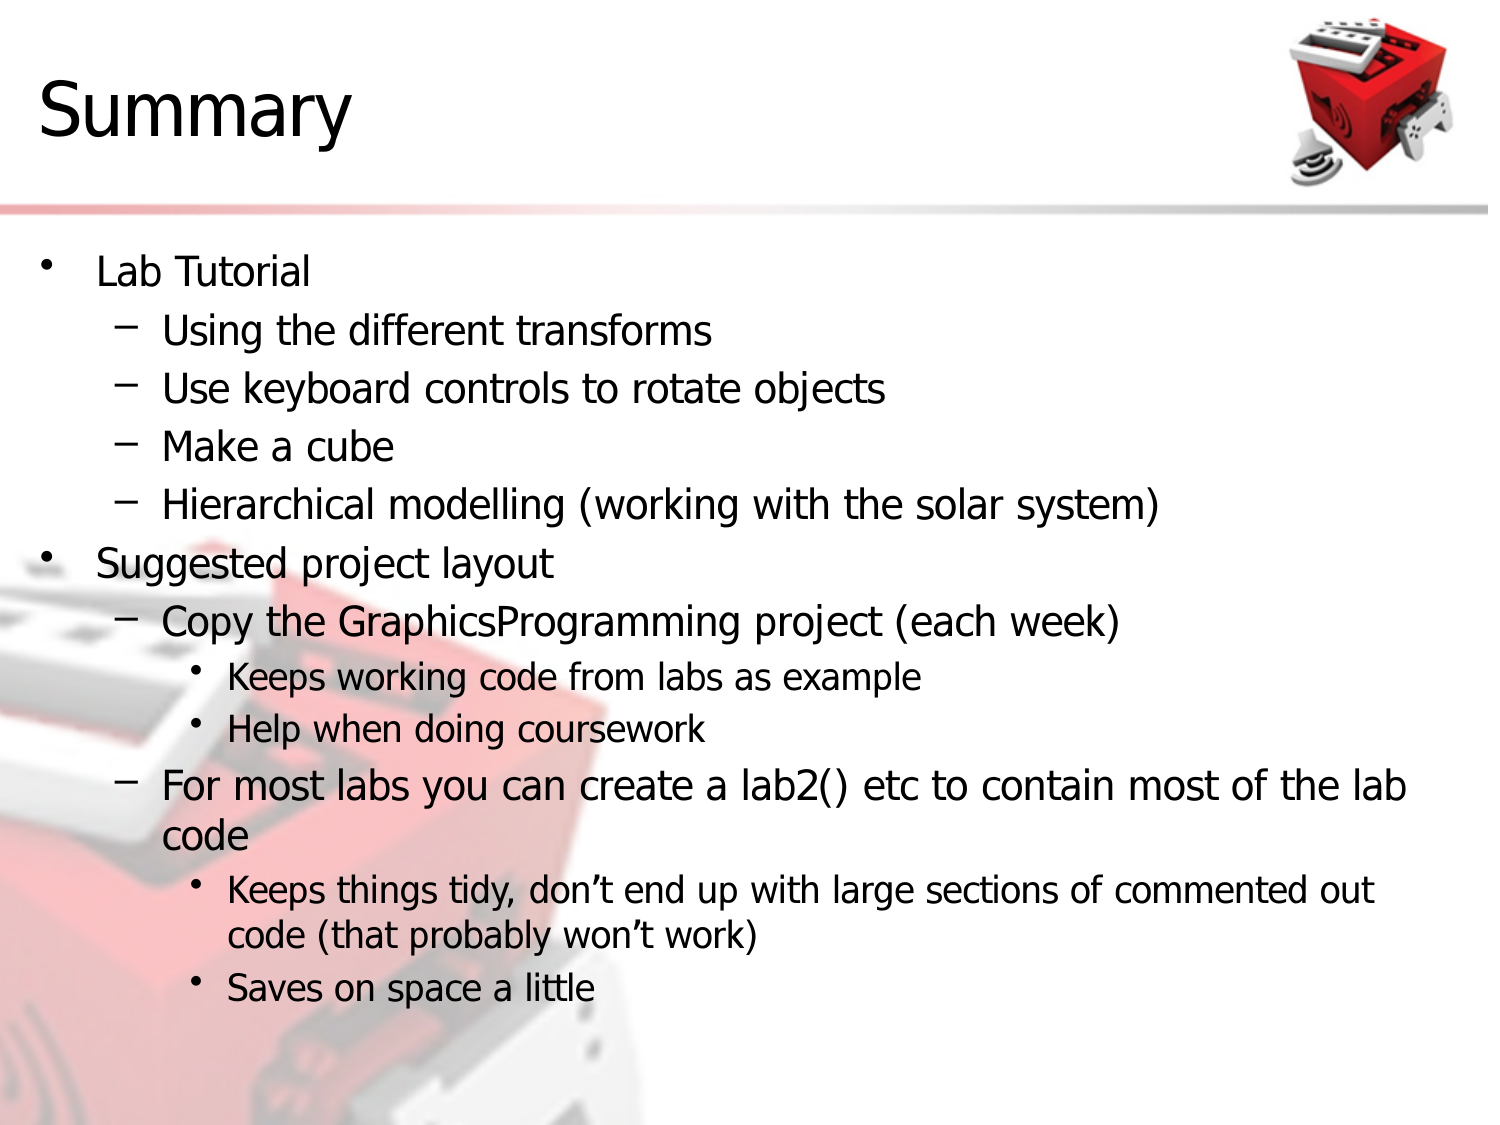

# Summary
Lab Tutorial
Using the different transforms
Use keyboard controls to rotate objects
Make a cube
Hierarchical modelling (working with the solar system)
Suggested project layout
Copy the GraphicsProgramming project (each week)
Keeps working code from labs as example
Help when doing coursework
For most labs you can create a lab2() etc to contain most of the lab code
Keeps things tidy, don’t end up with large sections of commented out code (that probably won’t work)
Saves on space a little